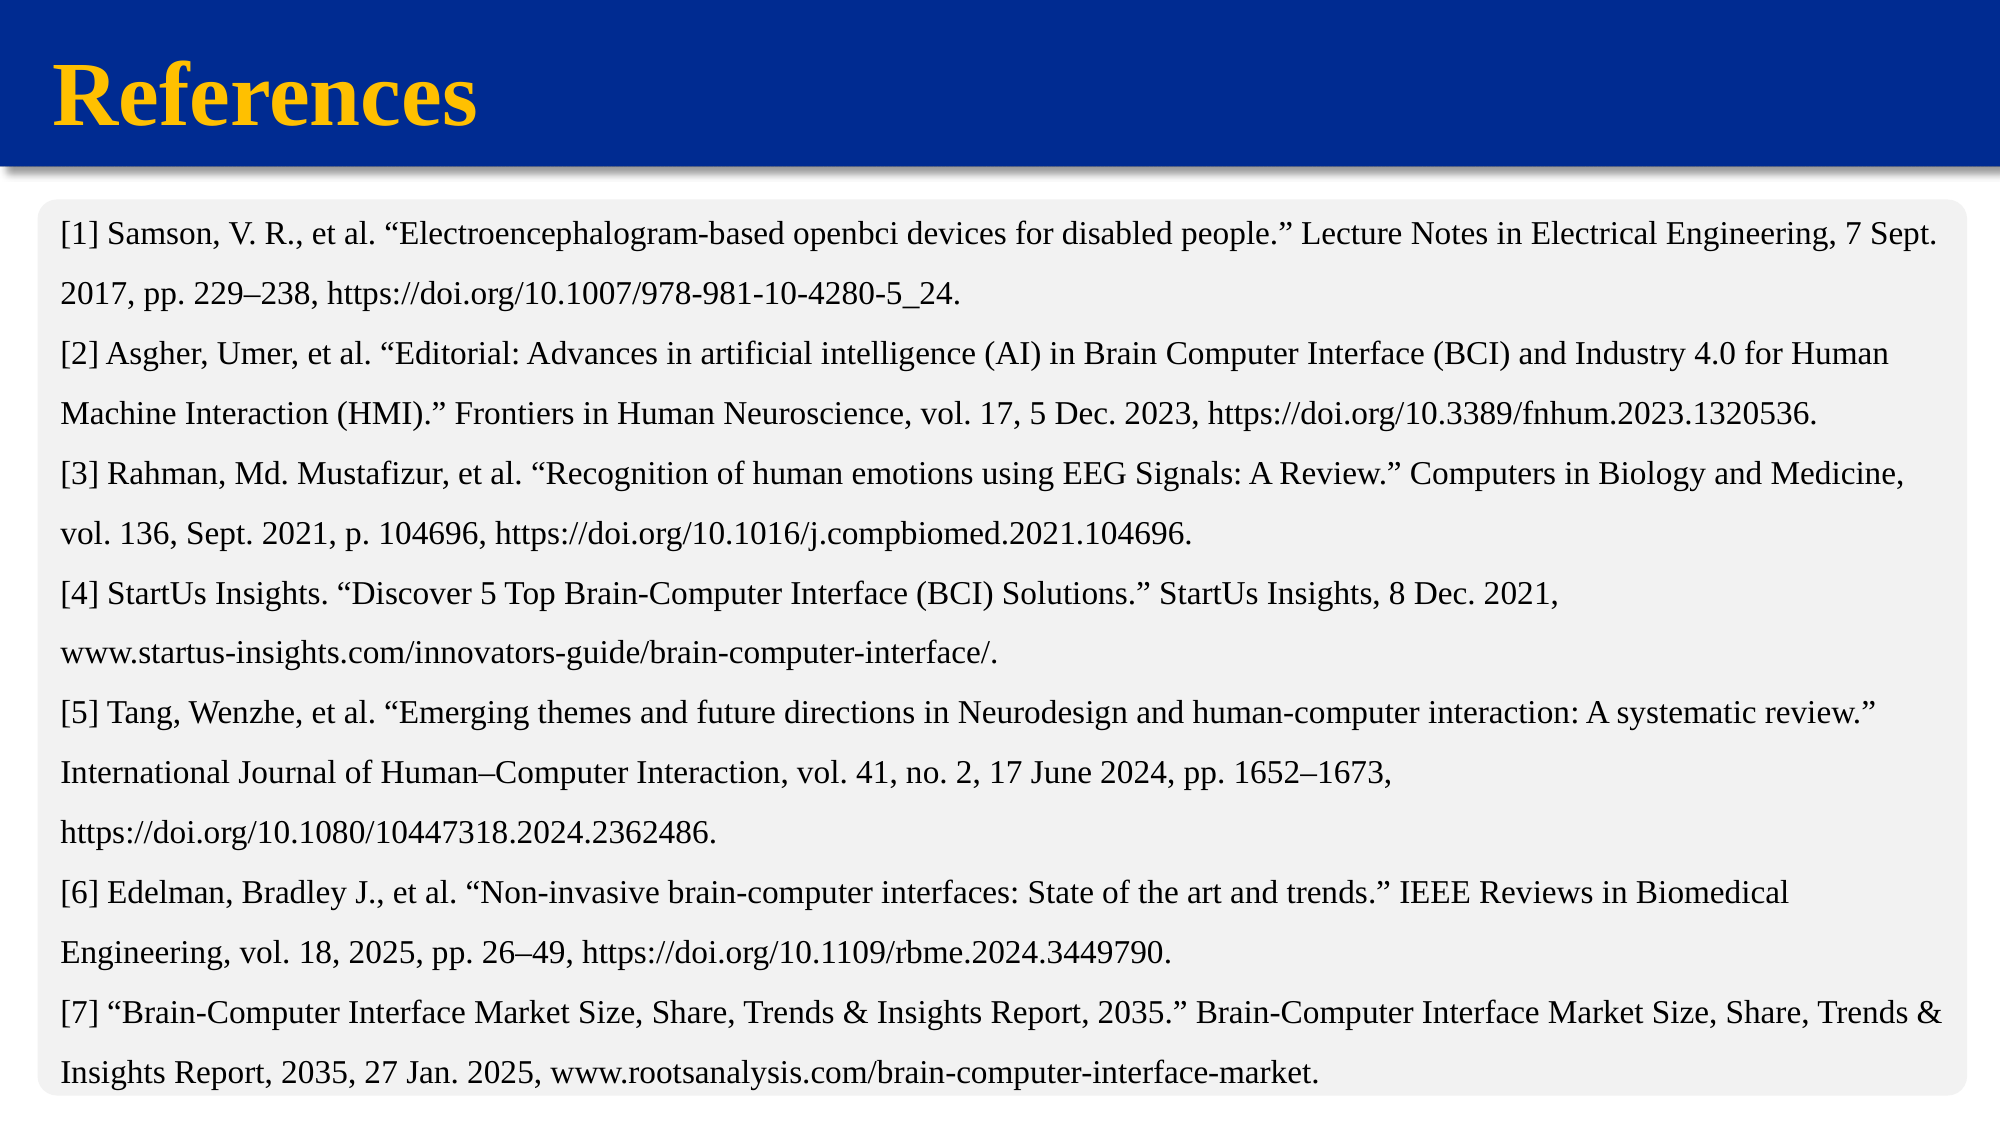

References
[1] Samson, V. R., et al. “Electroencephalogram-based openbci devices for disabled people.” Lecture Notes in Electrical Engineering, 7 Sept. 2017, pp. 229–238, https://doi.org/10.1007/978-981-10-4280-5_24.
[2] Asgher, Umer, et al. “Editorial: Advances in artificial intelligence (AI) in Brain Computer Interface (BCI) and Industry 4.0 for Human Machine Interaction (HMI).” Frontiers in Human Neuroscience, vol. 17, 5 Dec. 2023, https://doi.org/10.3389/fnhum.2023.1320536.
[3] Rahman, Md. Mustafizur, et al. “Recognition of human emotions using EEG Signals: A Review.” Computers in Biology and Medicine, vol. 136, Sept. 2021, p. 104696, https://doi.org/10.1016/j.compbiomed.2021.104696.
[4] StartUs Insights. “Discover 5 Top Brain-Computer Interface (BCI) Solutions.” StartUs Insights, 8 Dec. 2021, www.startus-insights.com/innovators-guide/brain-computer-interface/.
[5] Tang, Wenzhe, et al. “Emerging themes and future directions in Neurodesign and human-computer interaction: A systematic review.” International Journal of Human–Computer Interaction, vol. 41, no. 2, 17 June 2024, pp. 1652–1673, https://doi.org/10.1080/10447318.2024.2362486.
[6] Edelman, Bradley J., et al. “Non-invasive brain-computer interfaces: State of the art and trends.” IEEE Reviews in Biomedical Engineering, vol. 18, 2025, pp. 26–49, https://doi.org/10.1109/rbme.2024.3449790.
[7] “Brain-Computer Interface Market Size, Share, Trends & Insights Report, 2035.” Brain-Computer Interface Market Size, Share, Trends & Insights Report, 2035, 27 Jan. 2025, www.rootsanalysis.com/brain-computer-interface-market.

32